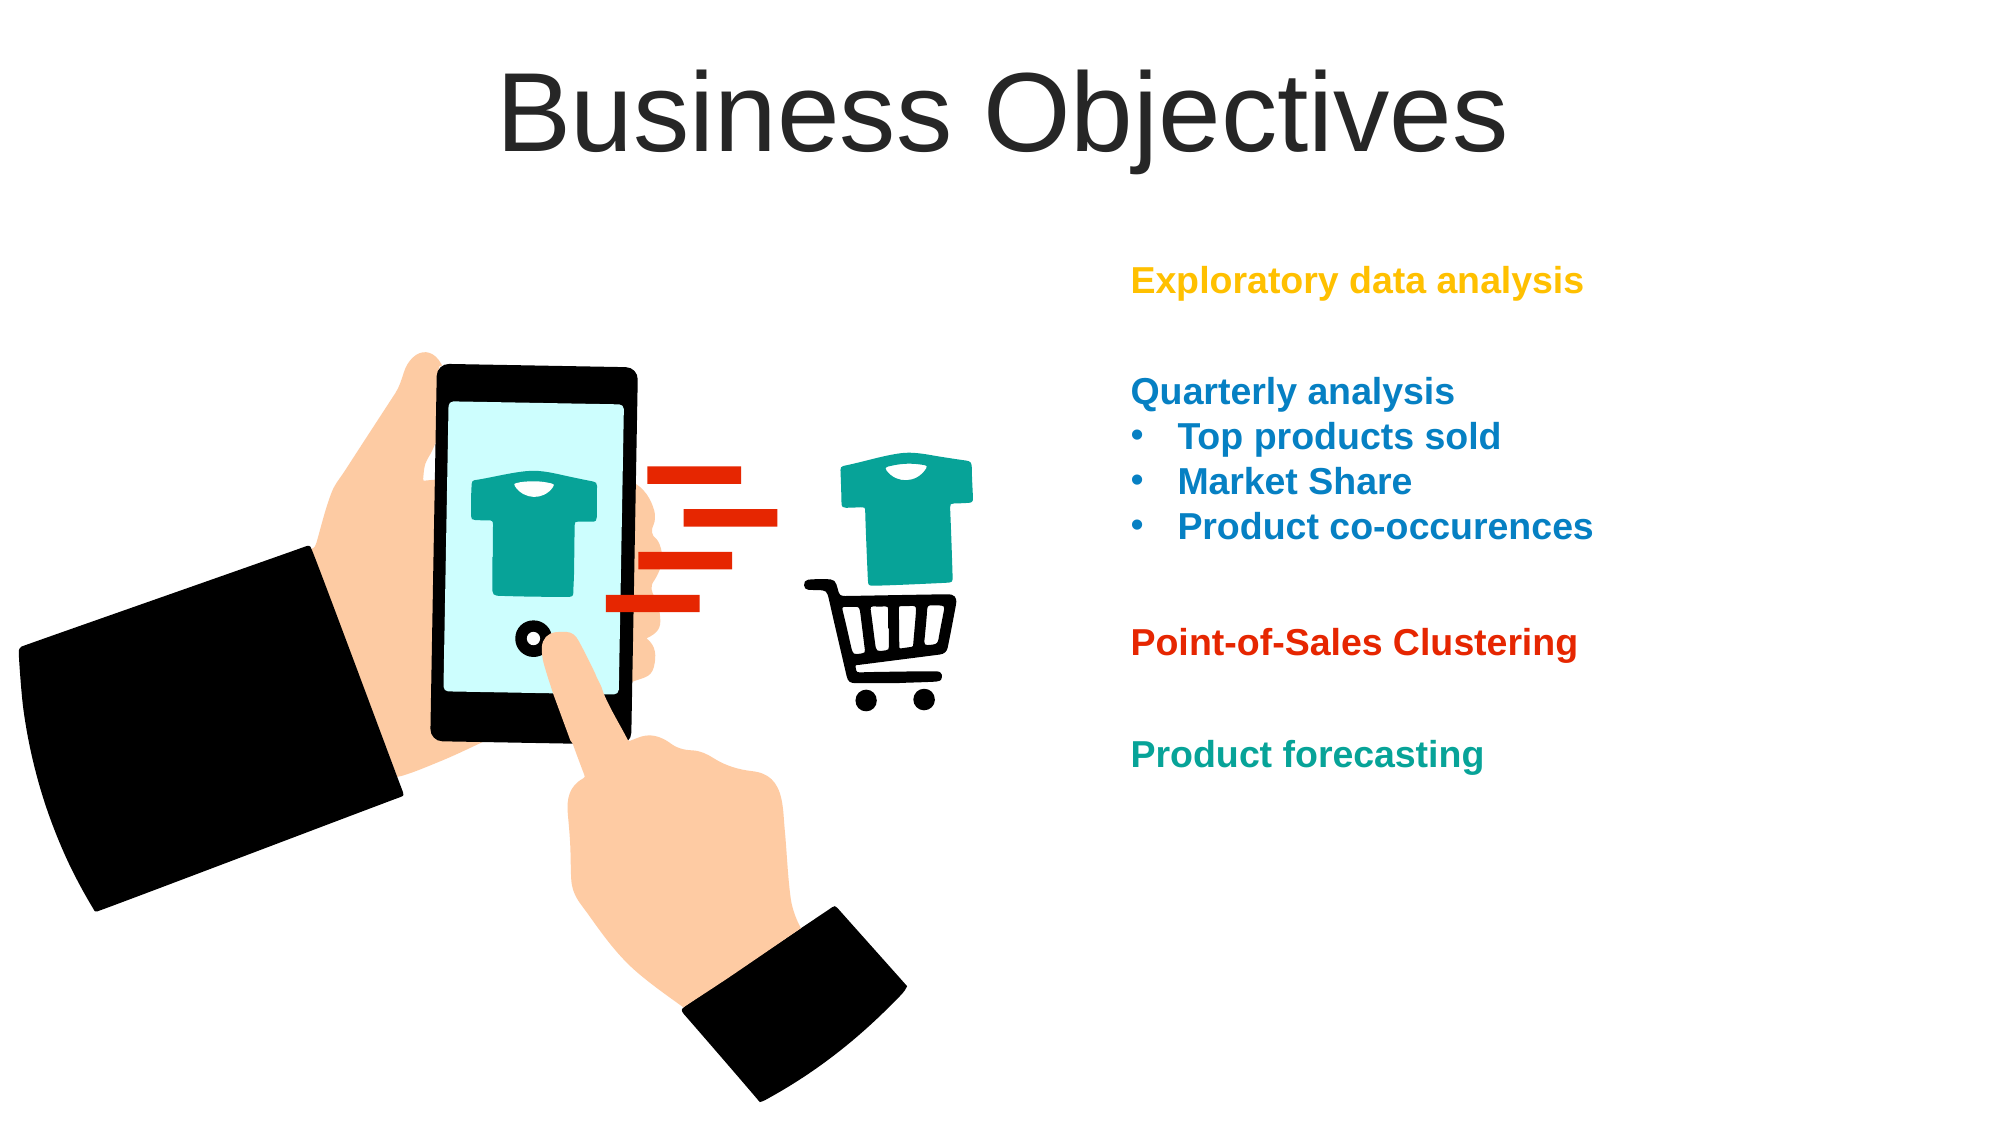

Business Objectives
Exploratory data analysis

Quarterly analysis
Top products sold
Market Share
Product co-occurences

Point-of-Sales Clustering​

Product forecasting